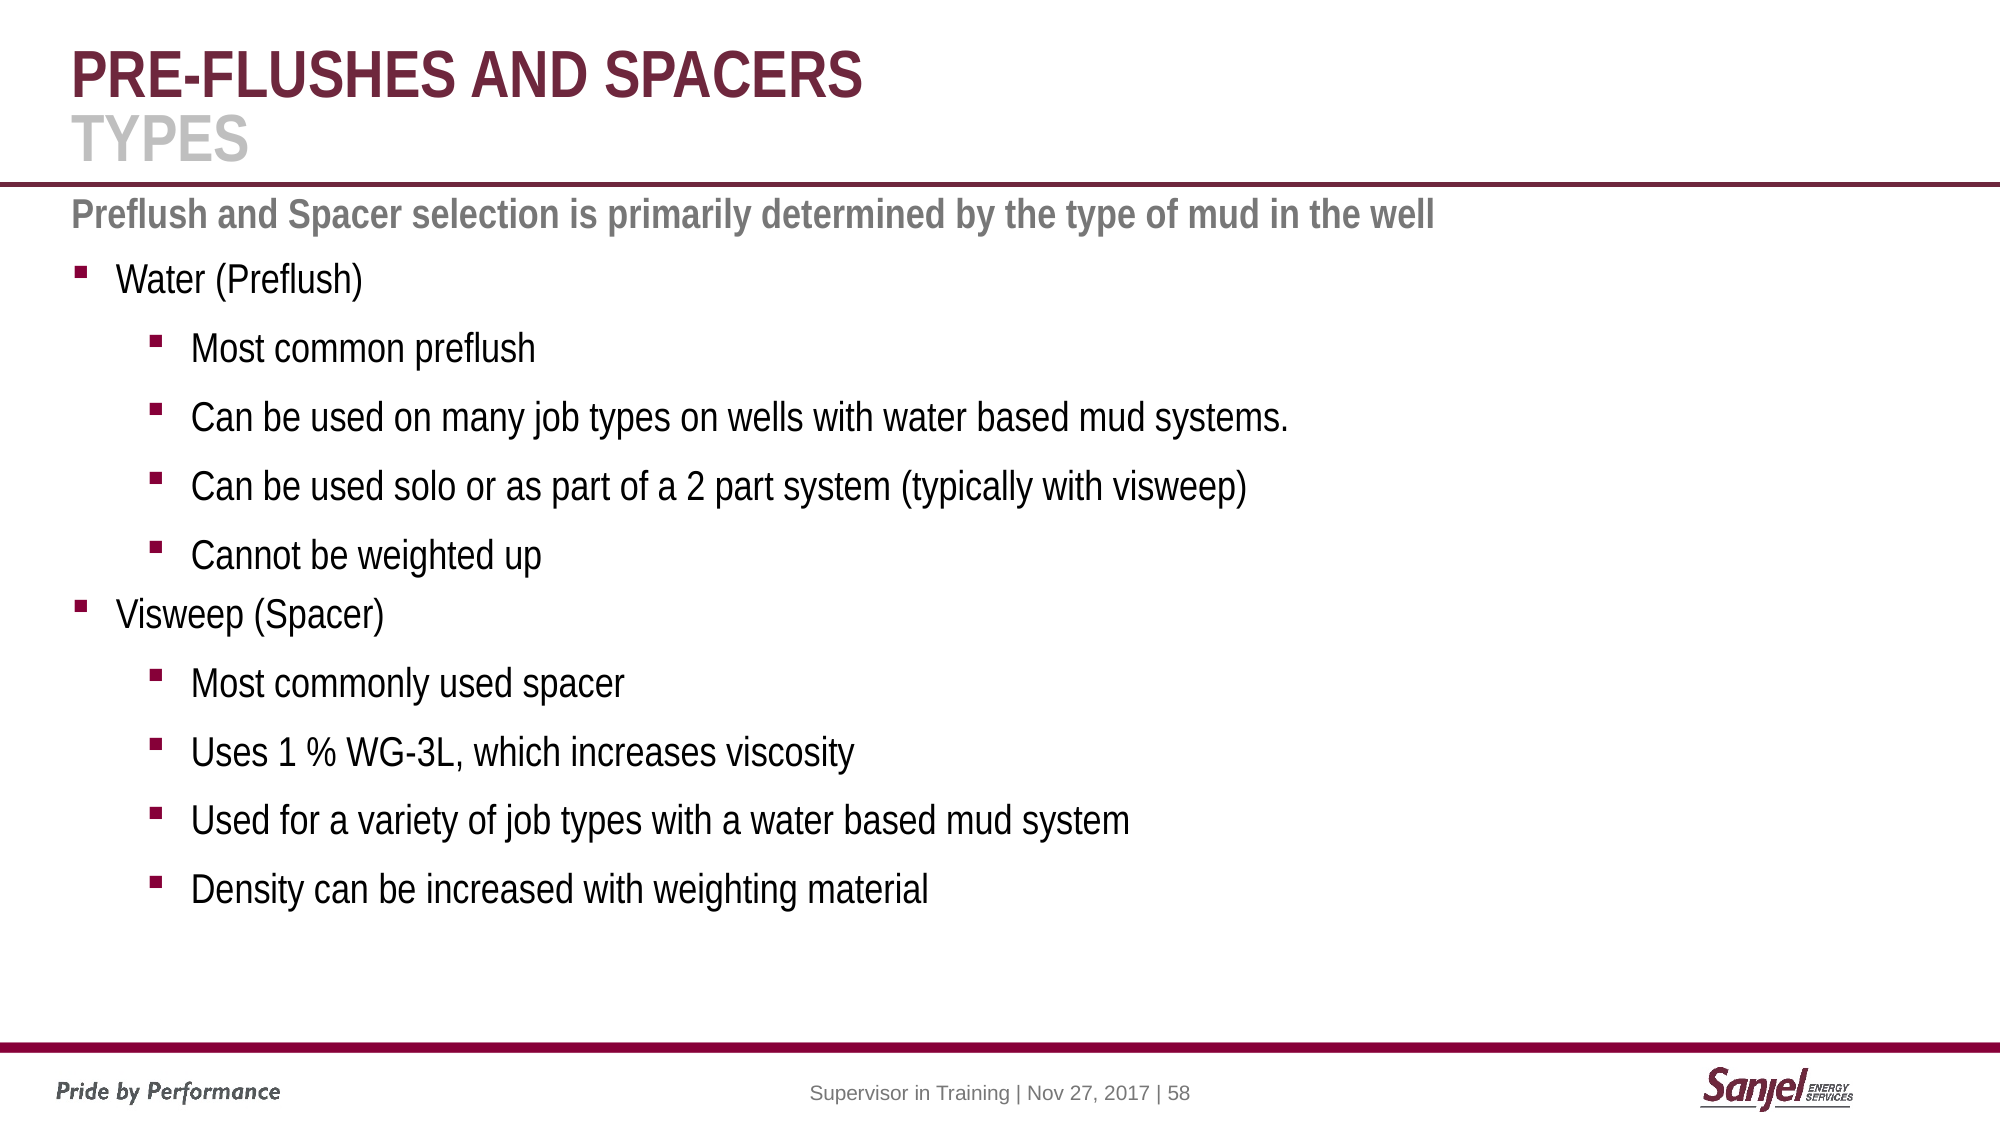

# Pre-flushes and Spacers types
Preflush and Spacer selection is primarily determined by the type of mud in the well
Water (Preflush)
Most common preflush
Can be used on many job types on wells with water based mud systems.
Can be used solo or as part of a 2 part system (typically with visweep)
Cannot be weighted up
Visweep (Spacer)
Most commonly used spacer
Uses 1 % WG-3L, which increases viscosity
Used for a variety of job types with a water based mud system
Density can be increased with weighting material